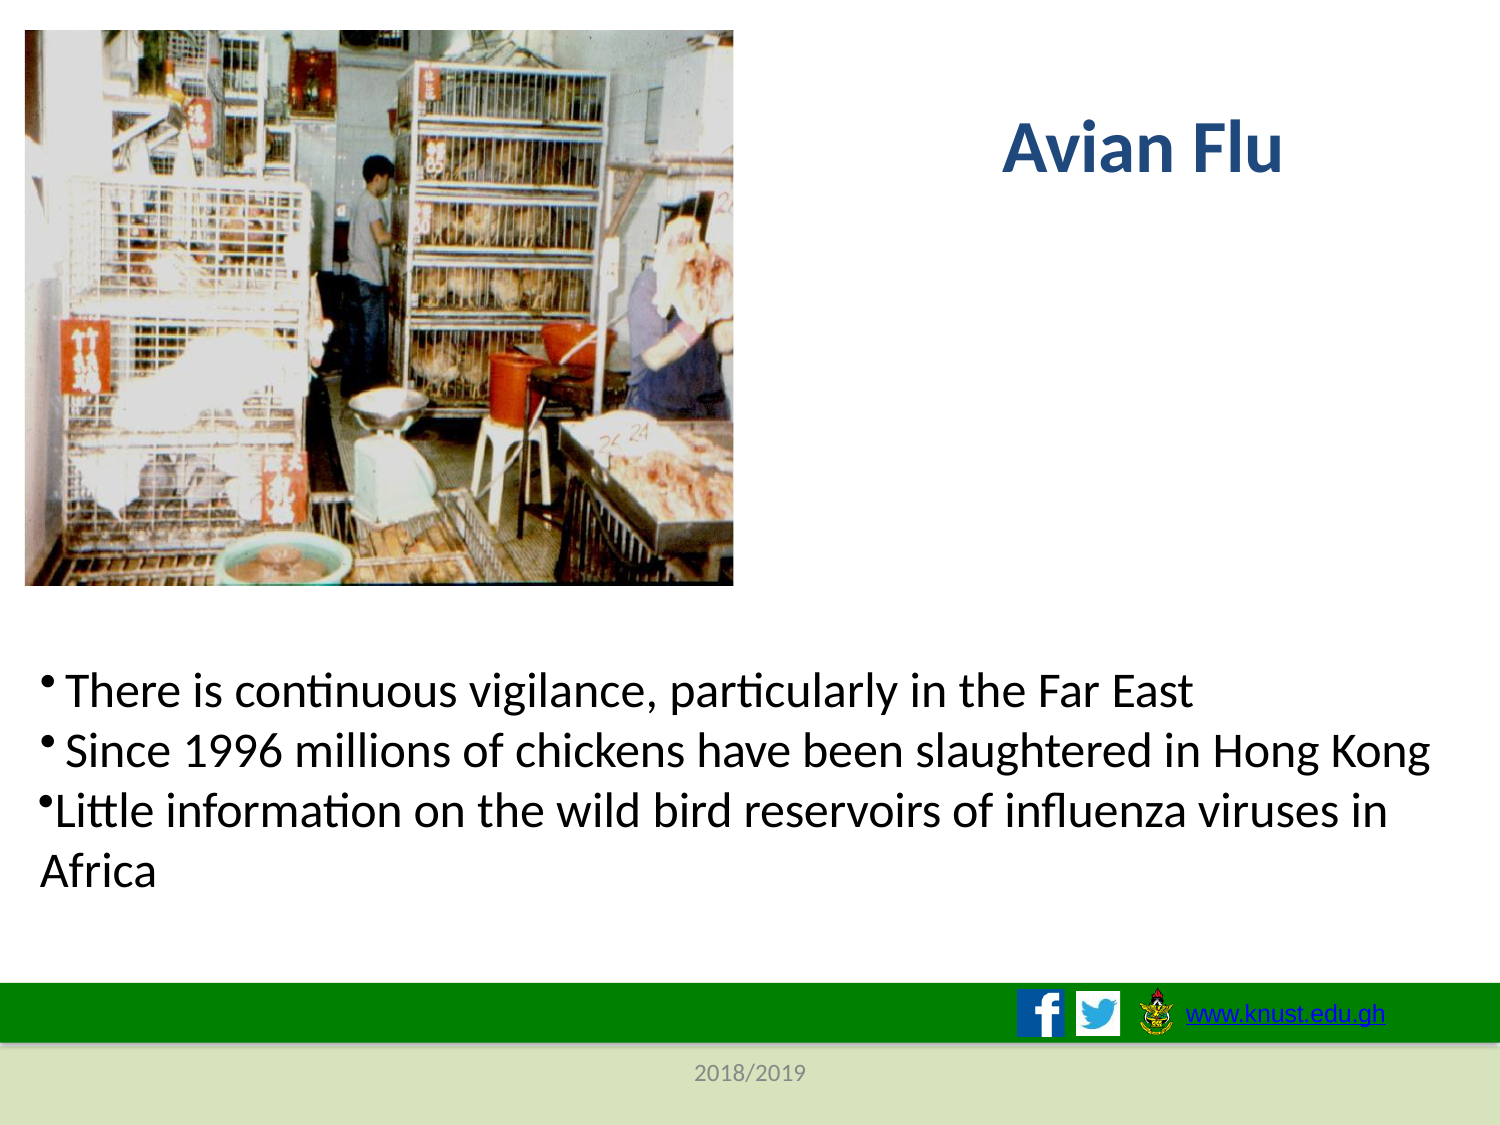

# Avian Flu
There is continuous vigilance, particularly in the Far East
Since 1996 millions of chickens have been slaughtered in Hong Kong
Little information on the wild bird reservoirs of influenza viruses in  Africa

www.knust.edu.gh
2018/2019